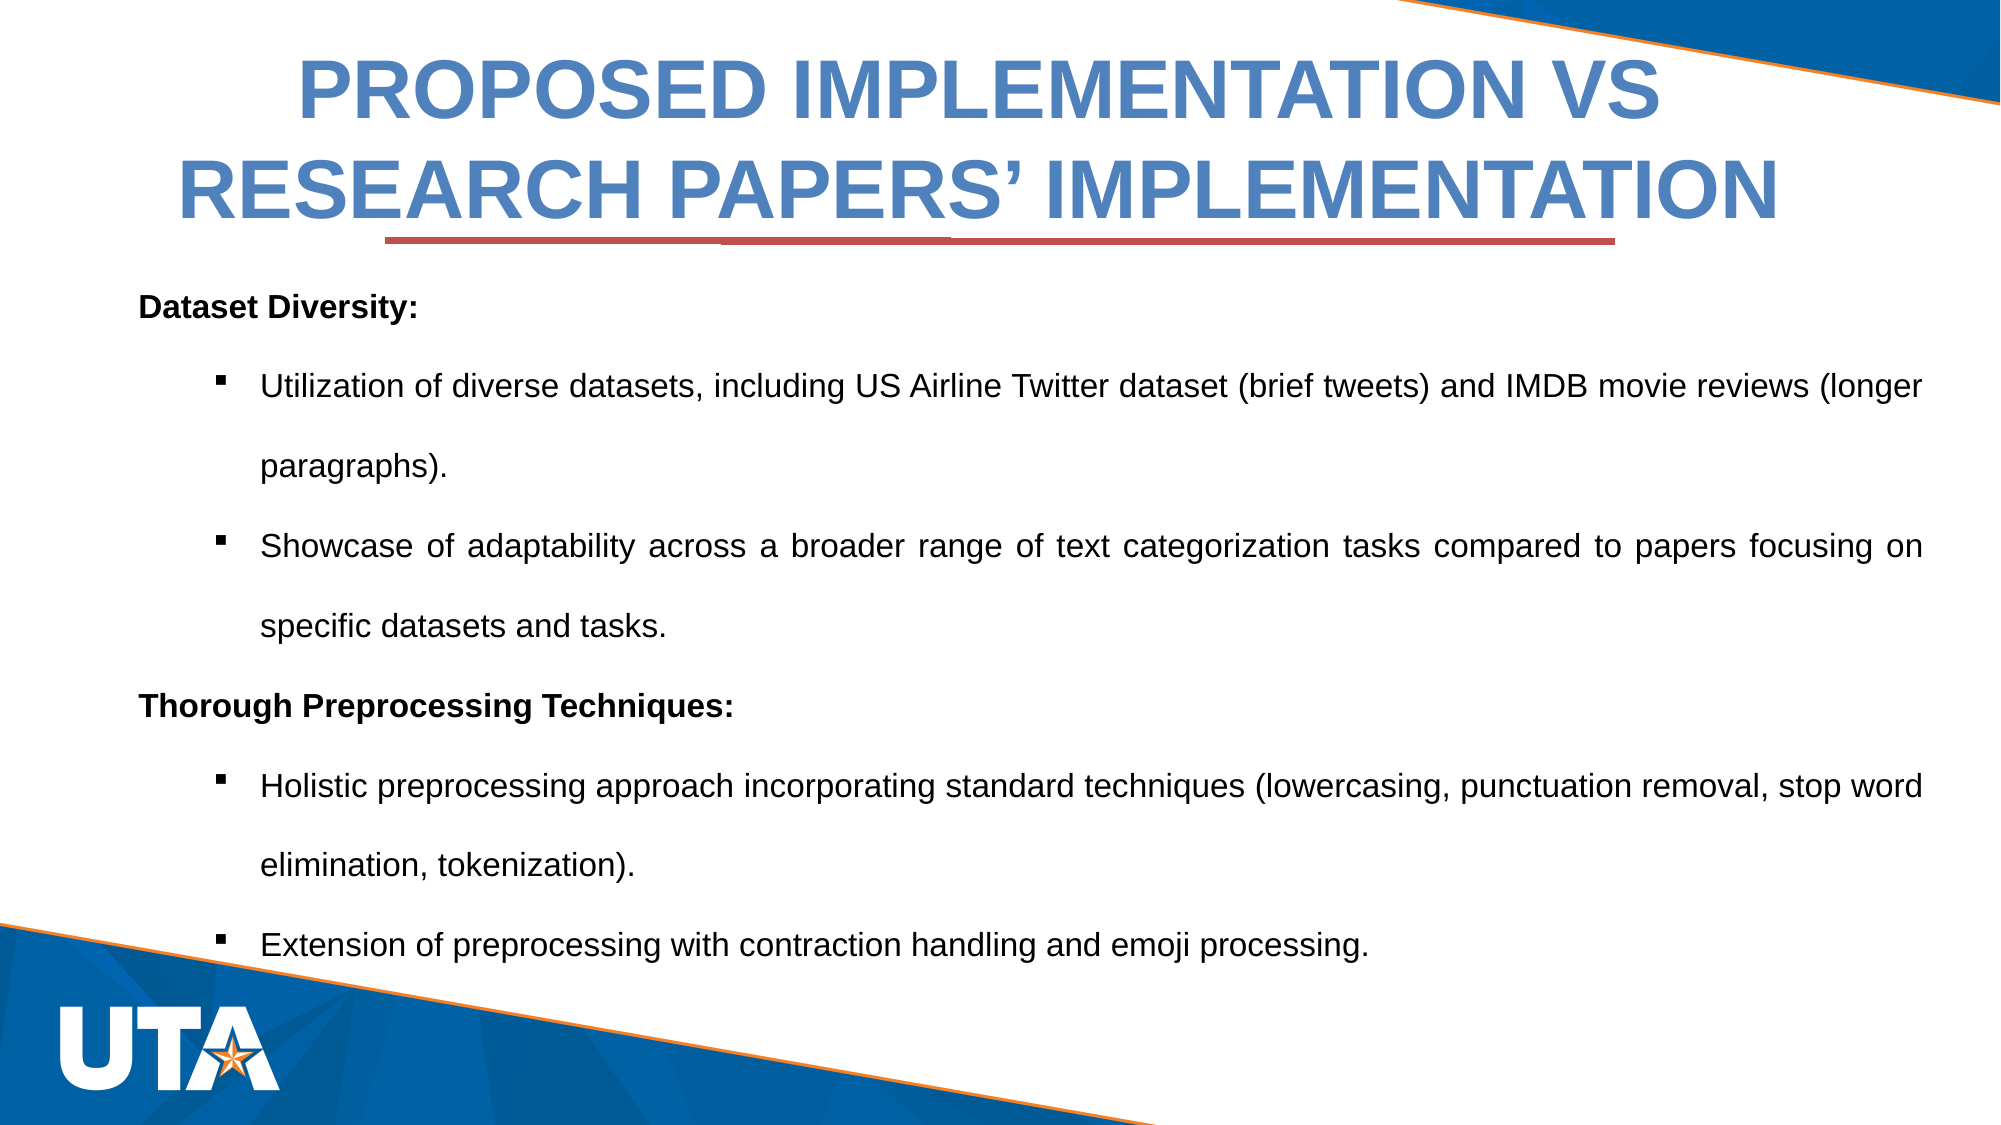

PROPOSED IMPLEMENTATION VS RESEARCH PAPERS’ IMPLEMENTATION
Dataset Diversity:
Utilization of diverse datasets, including US Airline Twitter dataset (brief tweets) and IMDB movie reviews (longer paragraphs).
Showcase of adaptability across a broader range of text categorization tasks compared to papers focusing on specific datasets and tasks.
Thorough Preprocessing Techniques:
Holistic preprocessing approach incorporating standard techniques (lowercasing, punctuation removal, stop word elimination, tokenization).
Extension of preprocessing with contraction handling and emoji processing.